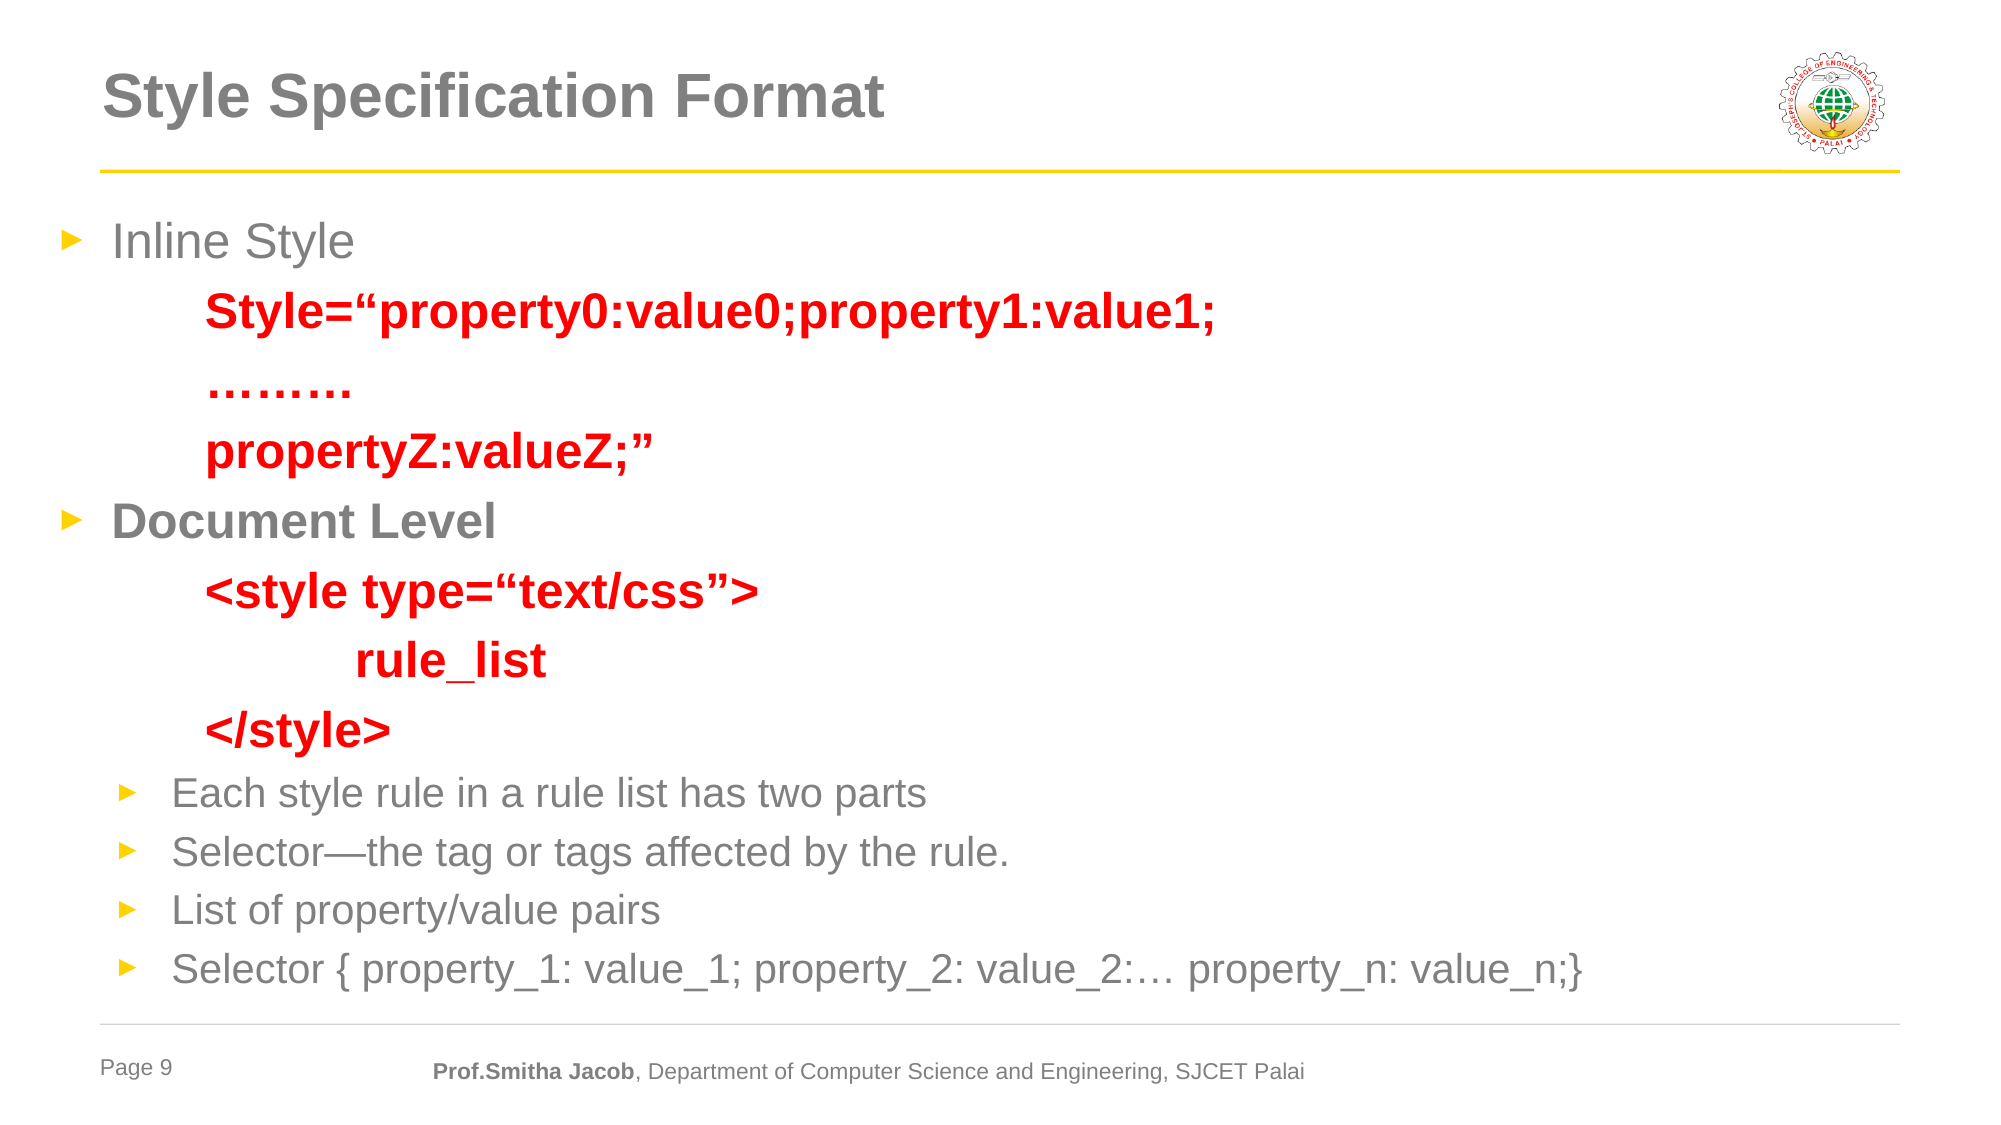

# Style Specification Format
Inline Style
	Style=“property0:value0;property1:value1;
  	………
	propertyZ:valueZ;”
Document Level
	<style type=“text/css”>
		rule_list
	</style>
Each style rule in a rule list has two parts
Selector—the tag or tags affected by the rule.
List of property/value pairs
Selector { property_1: value_1; property_2: value_2:… property_n: value_n;}